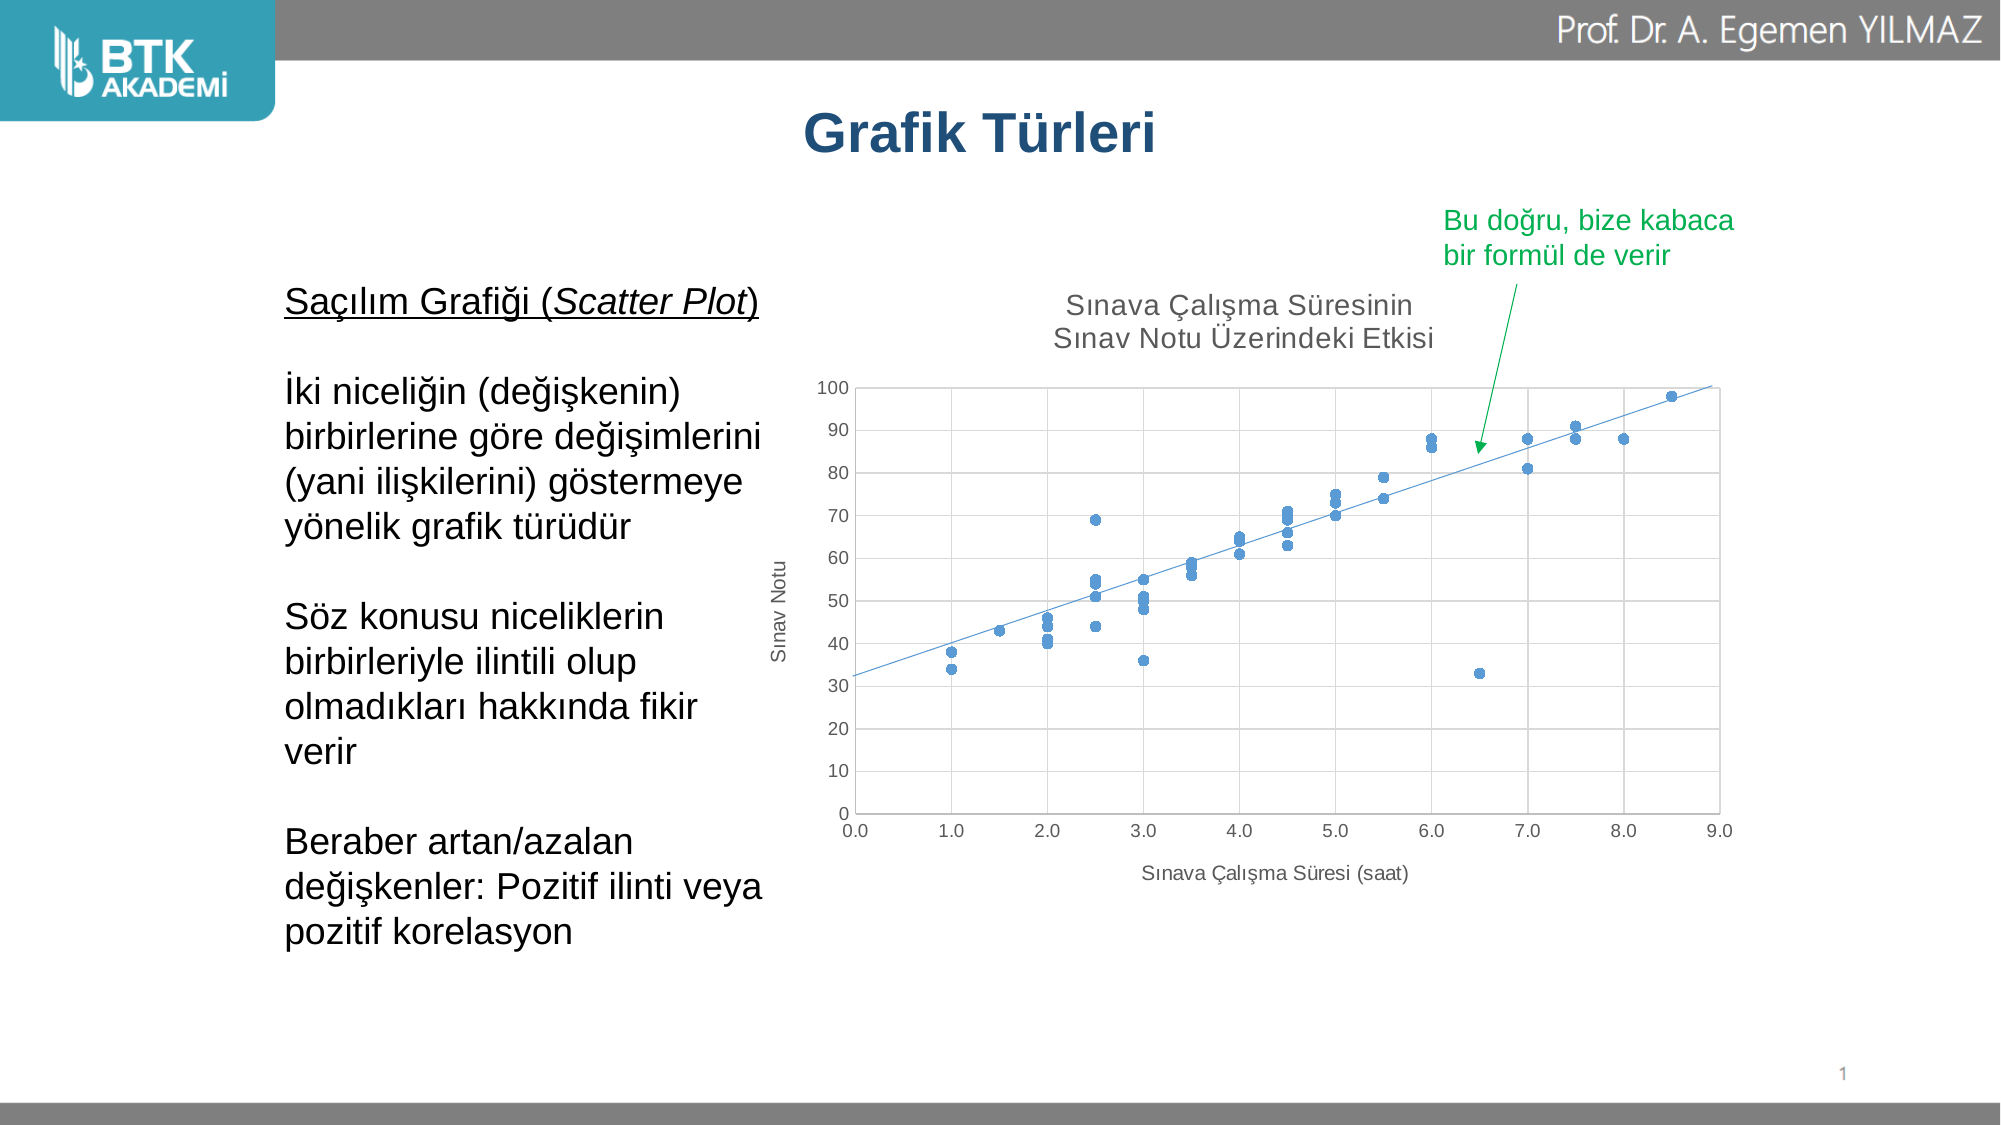

# Grafik Türleri
Bu doğru, bize kabaca bir formül de verir

### Chart: Sınava Çalışma Süresinin
Sınav Notu Üzerindeki Etkisi

| Category |  |
|---|---|
Saçılım Grafiği (Scatter Plot)

İki niceliğin (değişkenin) birbirlerine göre değişimlerini (yani ilişkilerini) göstermeye yönelik grafik türüdür

Söz konusu niceliklerin birbirleriyle ilintili olup olmadıkları hakkında fikir verir

Beraber artan/azalan değişkenler: Pozitif ilinti veya pozitif korelasyon

53